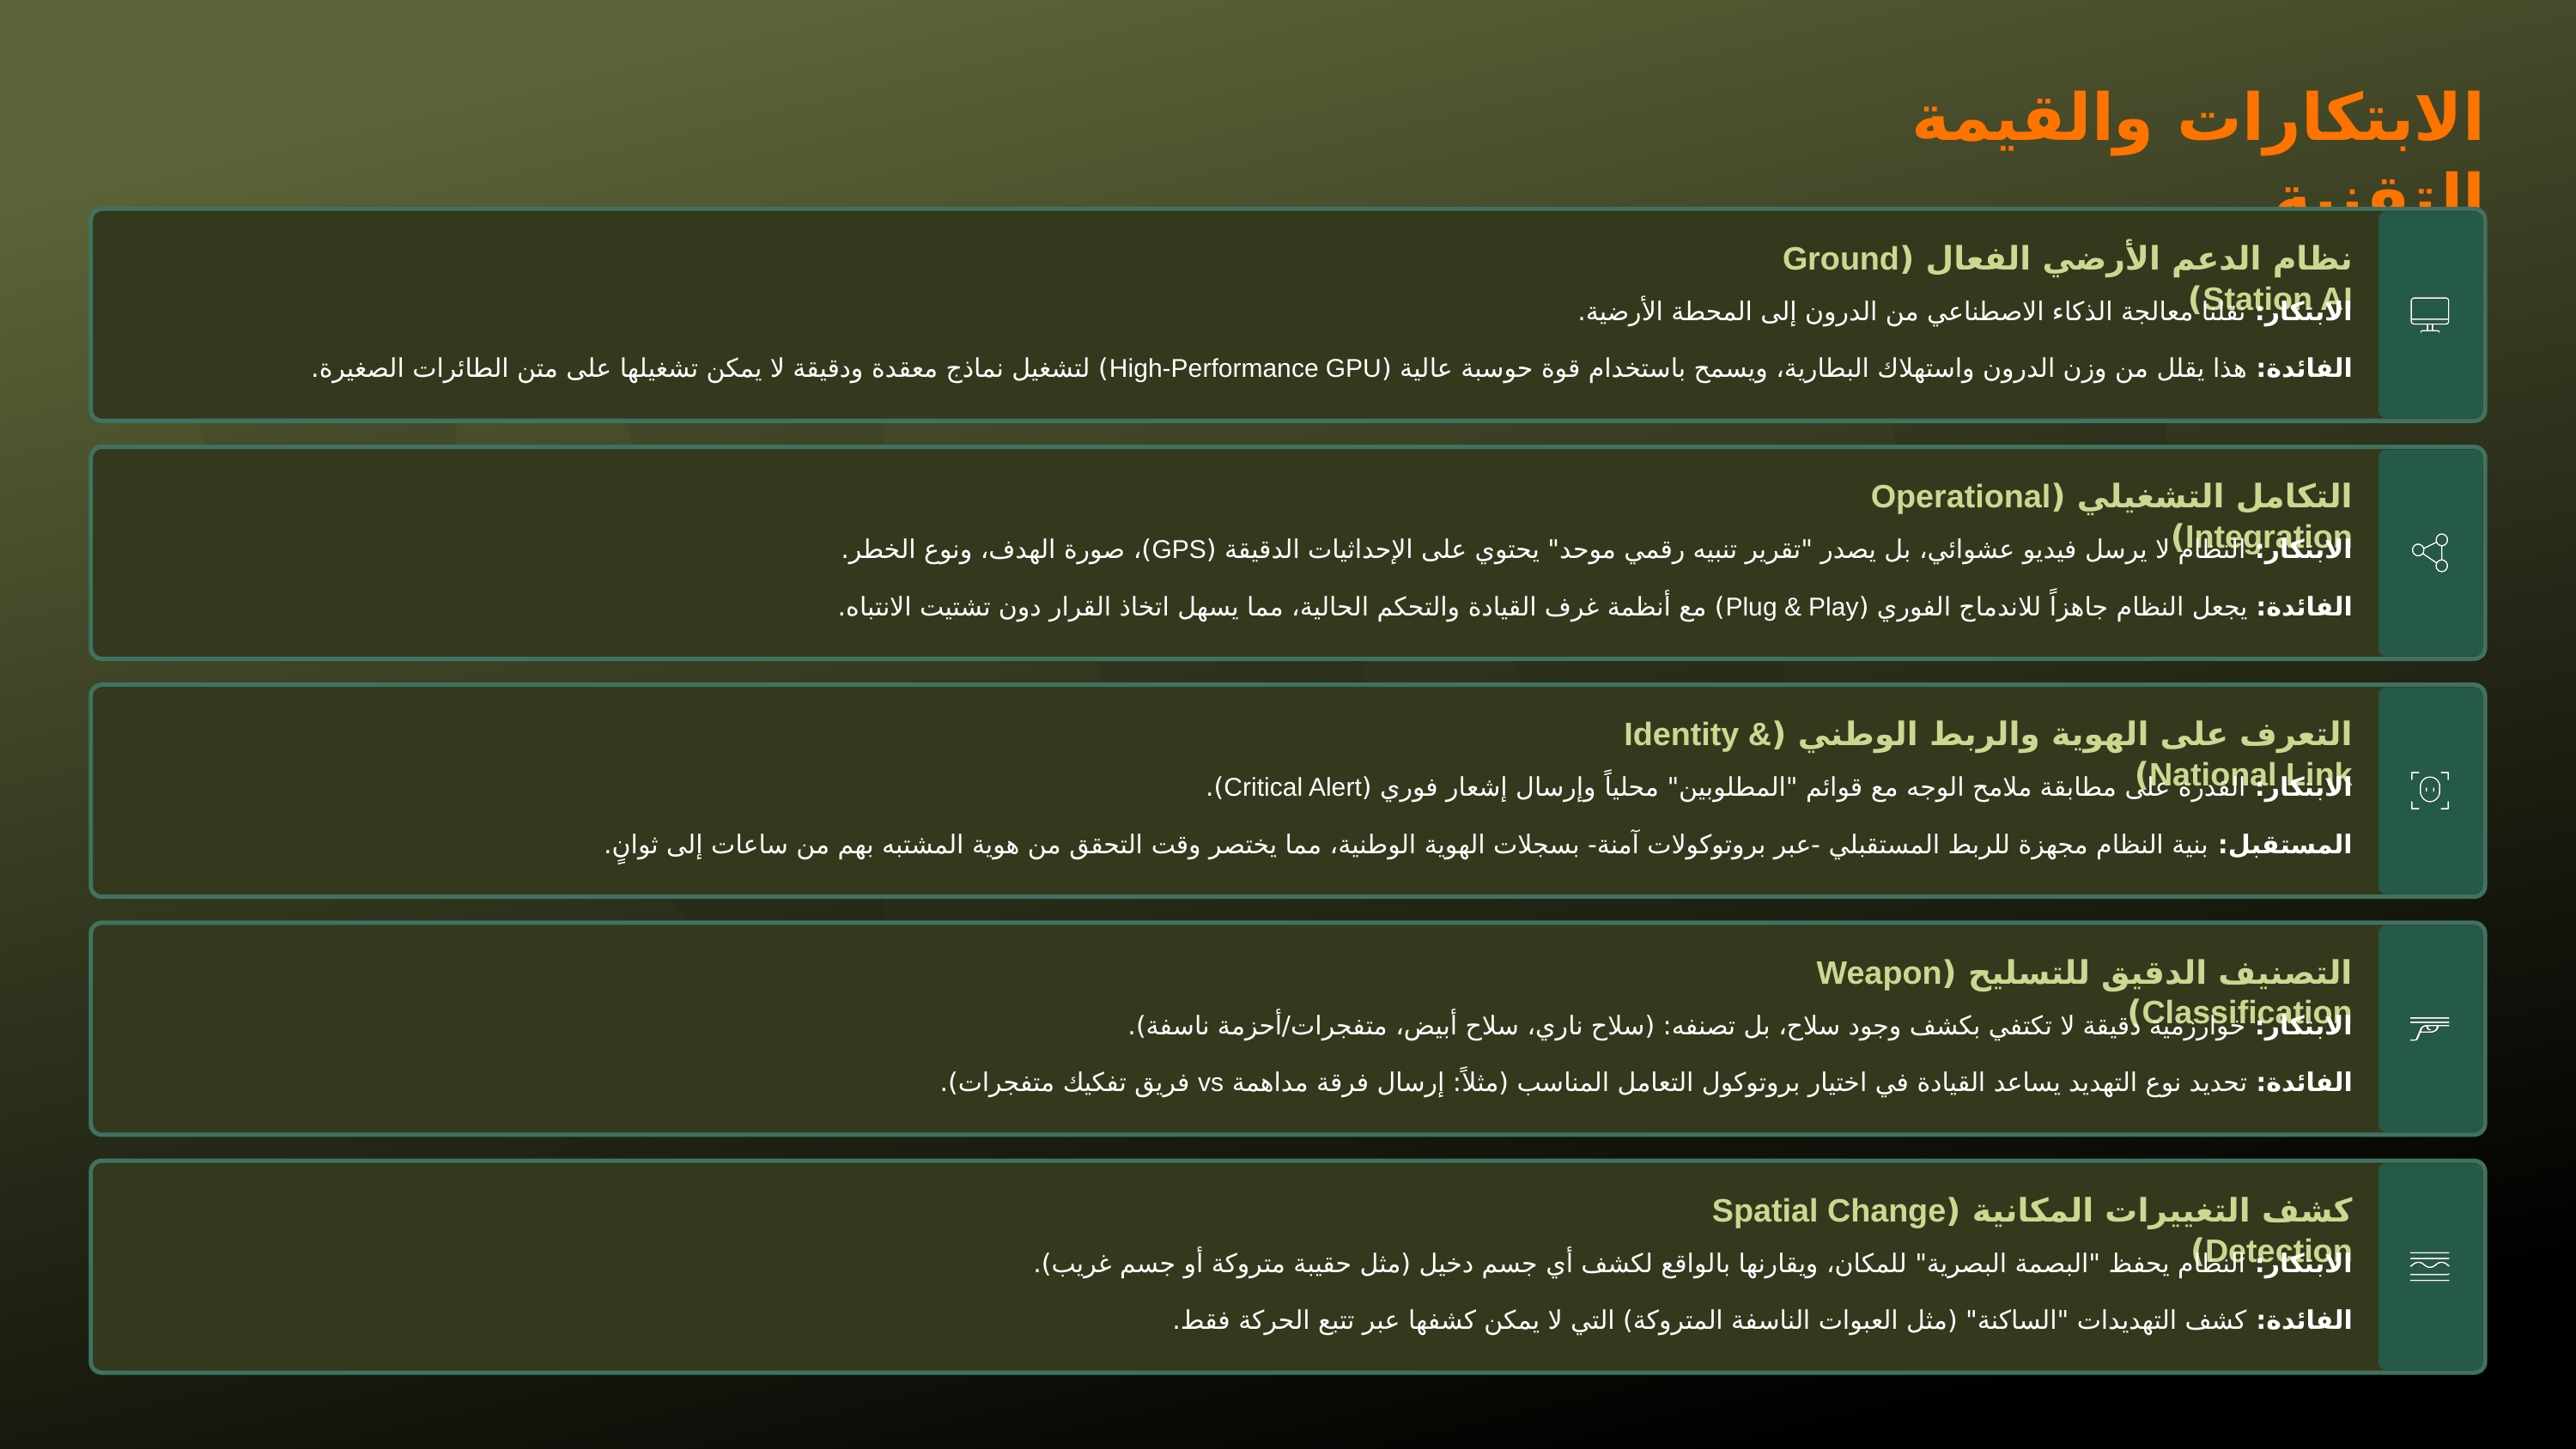

الابتكارات والقيمة التقنية

نظام الدعم الأرضي الفعال (Ground Station AI)
الابتكار: نقلنا معالجة الذكاء الاصطناعي من الدرون إلى المحطة الأرضية.

الفائدة: هذا يقلل من وزن الدرون واستهلاك البطارية، ويسمح باستخدام قوة حوسبة عالية (High-Performance GPU) لتشغيل نماذج معقدة ودقيقة لا يمكن تشغيلها على متن الطائرات الصغيرة.

التكامل التشغيلي (Operational Integration)
الابتكار: النظام لا يرسل فيديو عشوائي، بل يصدر "تقرير تنبيه رقمي موحد" يحتوي على الإحداثيات الدقيقة (GPS)، صورة الهدف، ونوع الخطر.

الفائدة: يجعل النظام جاهزاً للاندماج الفوري (Plug & Play) مع أنظمة غرف القيادة والتحكم الحالية، مما يسهل اتخاذ القرار دون تشتيت الانتباه.

التعرف على الهوية والربط الوطني (Identity & National Link)
الابتكار: القدرة على مطابقة ملامح الوجه مع قوائم "المطلوبين" محلياً وإرسال إشعار فوري (Critical Alert).

المستقبل: بنية النظام مجهزة للربط المستقبلي -عبر بروتوكولات آمنة- بسجلات الهوية الوطنية، مما يختصر وقت التحقق من هوية المشتبه بهم من ساعات إلى ثوانٍ.

التصنيف الدقيق للتسليح (Weapon Classification)
الابتكار: خوارزمية دقيقة لا تكتفي بكشف وجود سلاح، بل تصنفه: (سلاح ناري، سلاح أبيض، متفجرات/أحزمة ناسفة).

الفائدة: تحديد نوع التهديد يساعد القيادة في اختيار بروتوكول التعامل المناسب (مثلاً: إرسال فرقة مداهمة vs فريق تفكيك متفجرات).

كشف التغييرات المكانية (Spatial Change Detection)
الابتكار: النظام يحفظ "البصمة البصرية" للمكان، ويقارنها بالواقع لكشف أي جسم دخيل (مثل حقيبة متروكة أو جسم غريب).

الفائدة: كشف التهديدات "الساكنة" (مثل العبوات الناسفة المتروكة) التي لا يمكن كشفها عبر تتبع الحركة فقط.